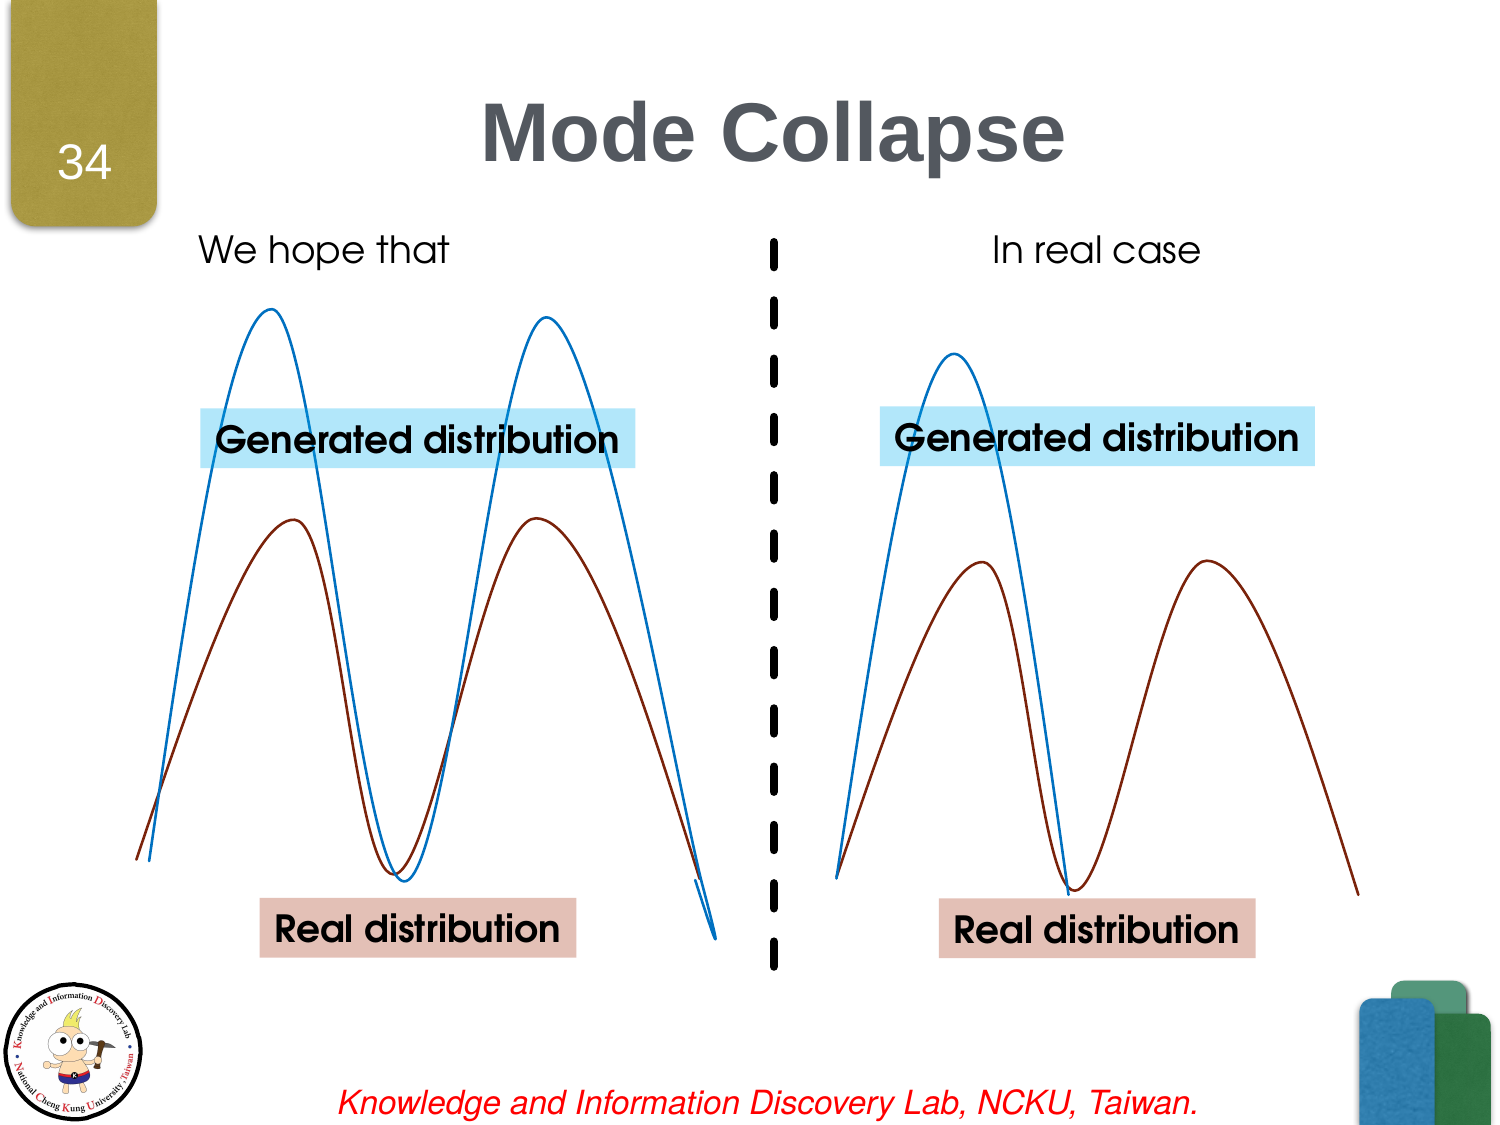

# Mode Collapse
34
We hope that
In real case

Generated distribution

Real distribution

Generated distribution
Real distribution